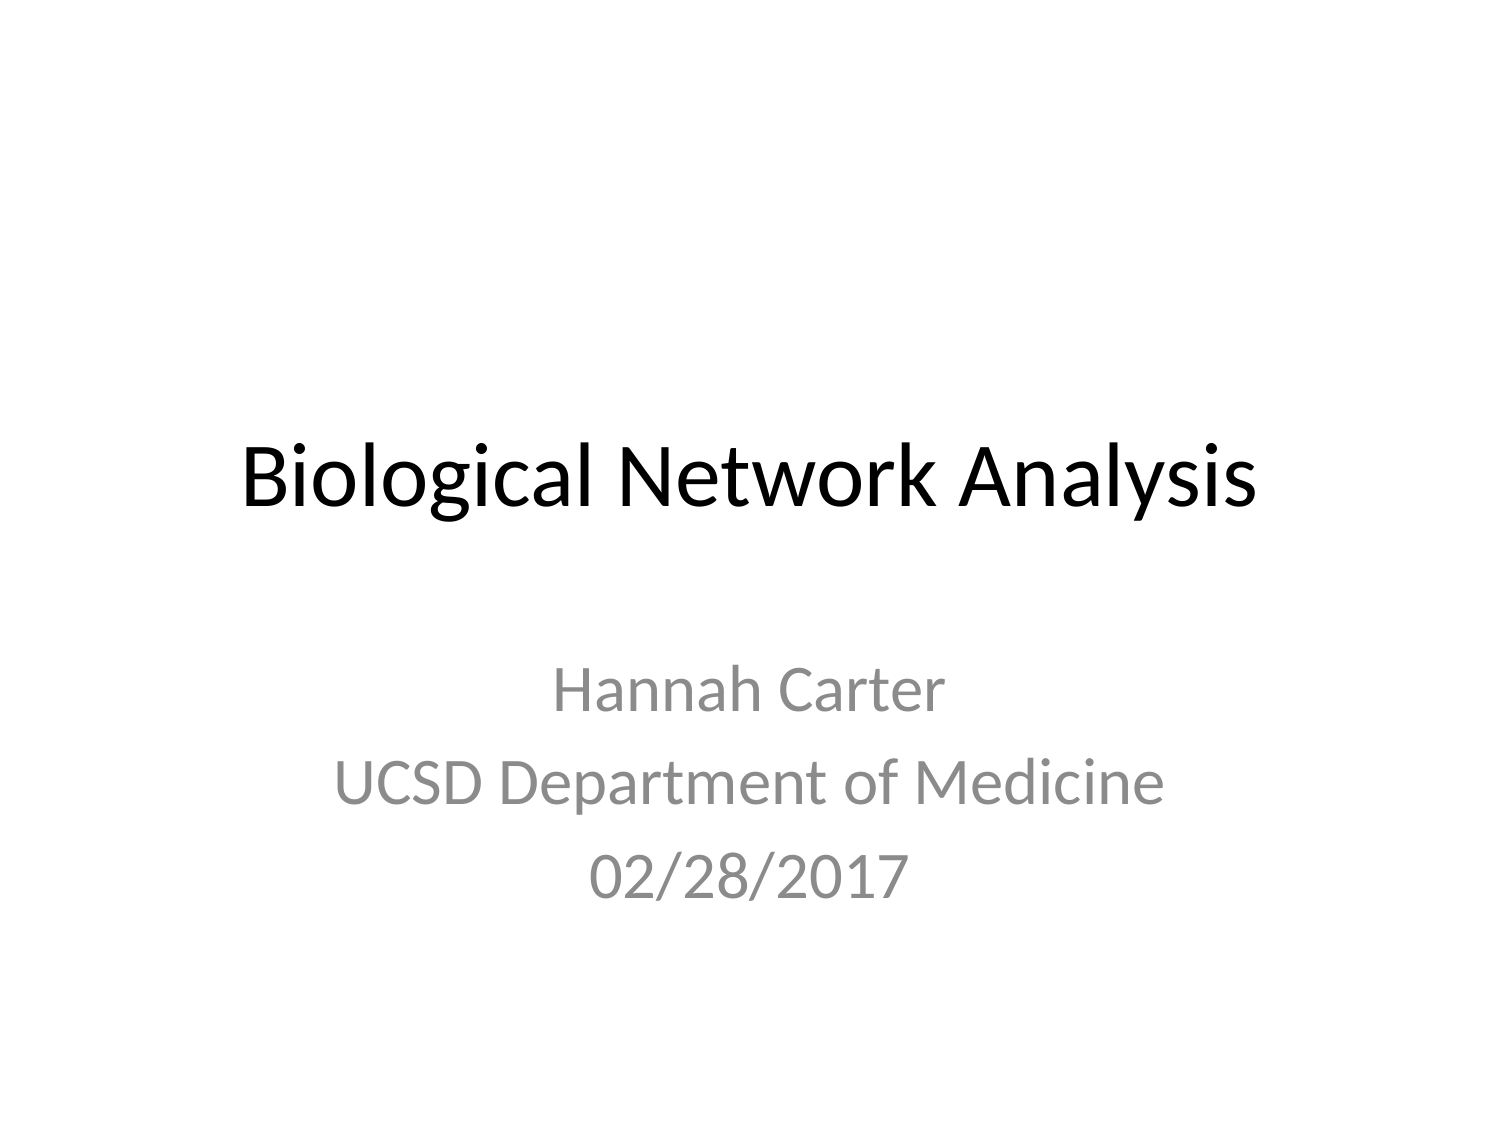

# Biological Network Analysis
Hannah Carter
UCSD Department of Medicine
02/28/2017